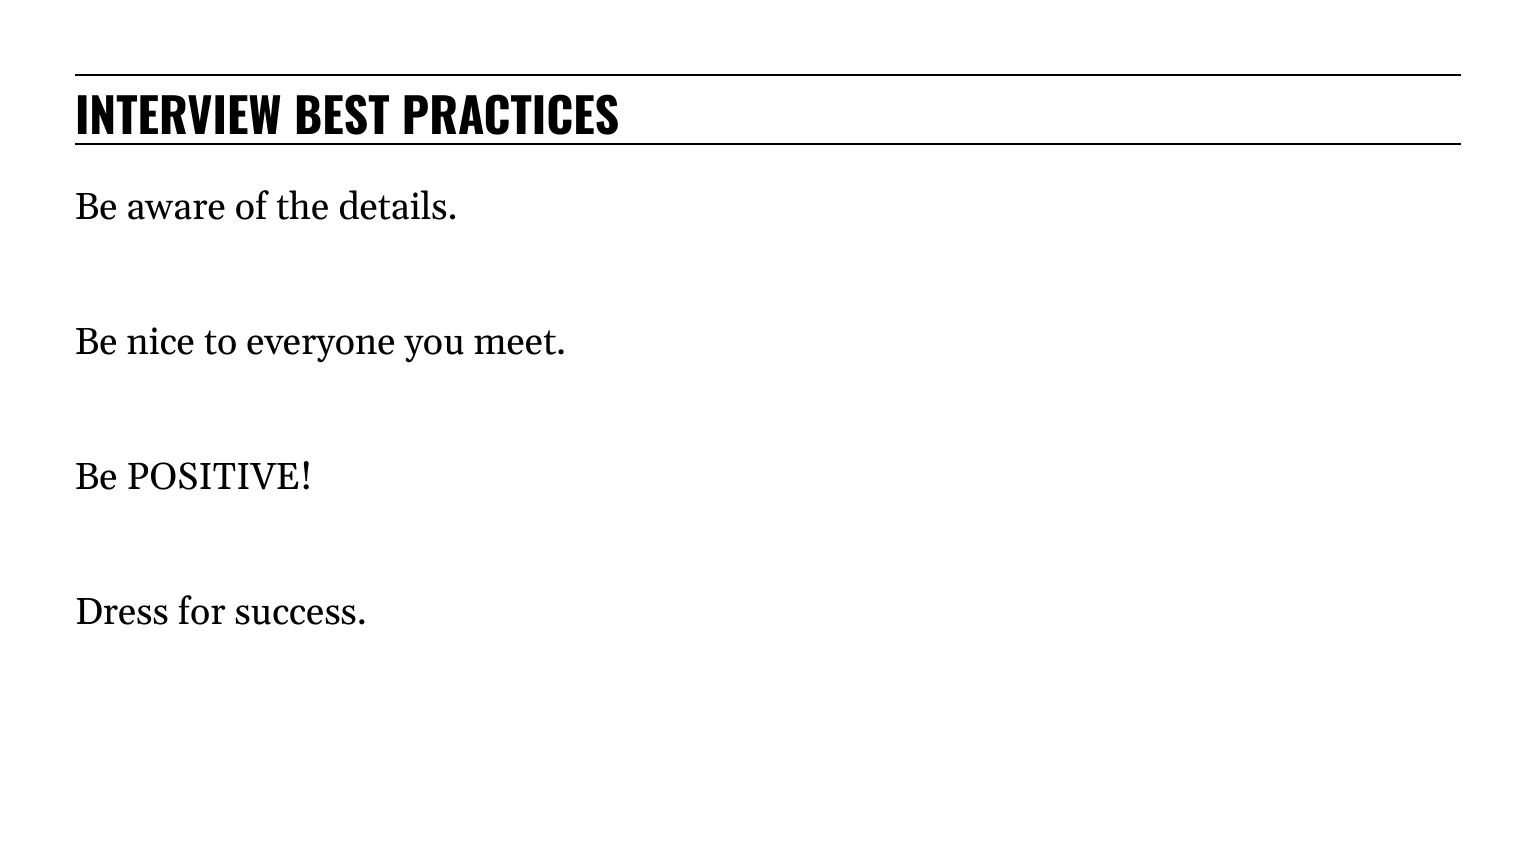

INTERVIEW BEST PRACTICES

Be aware of the details.

Be nice to everyone you meet.

Be POSITIVE!

Dress for success.